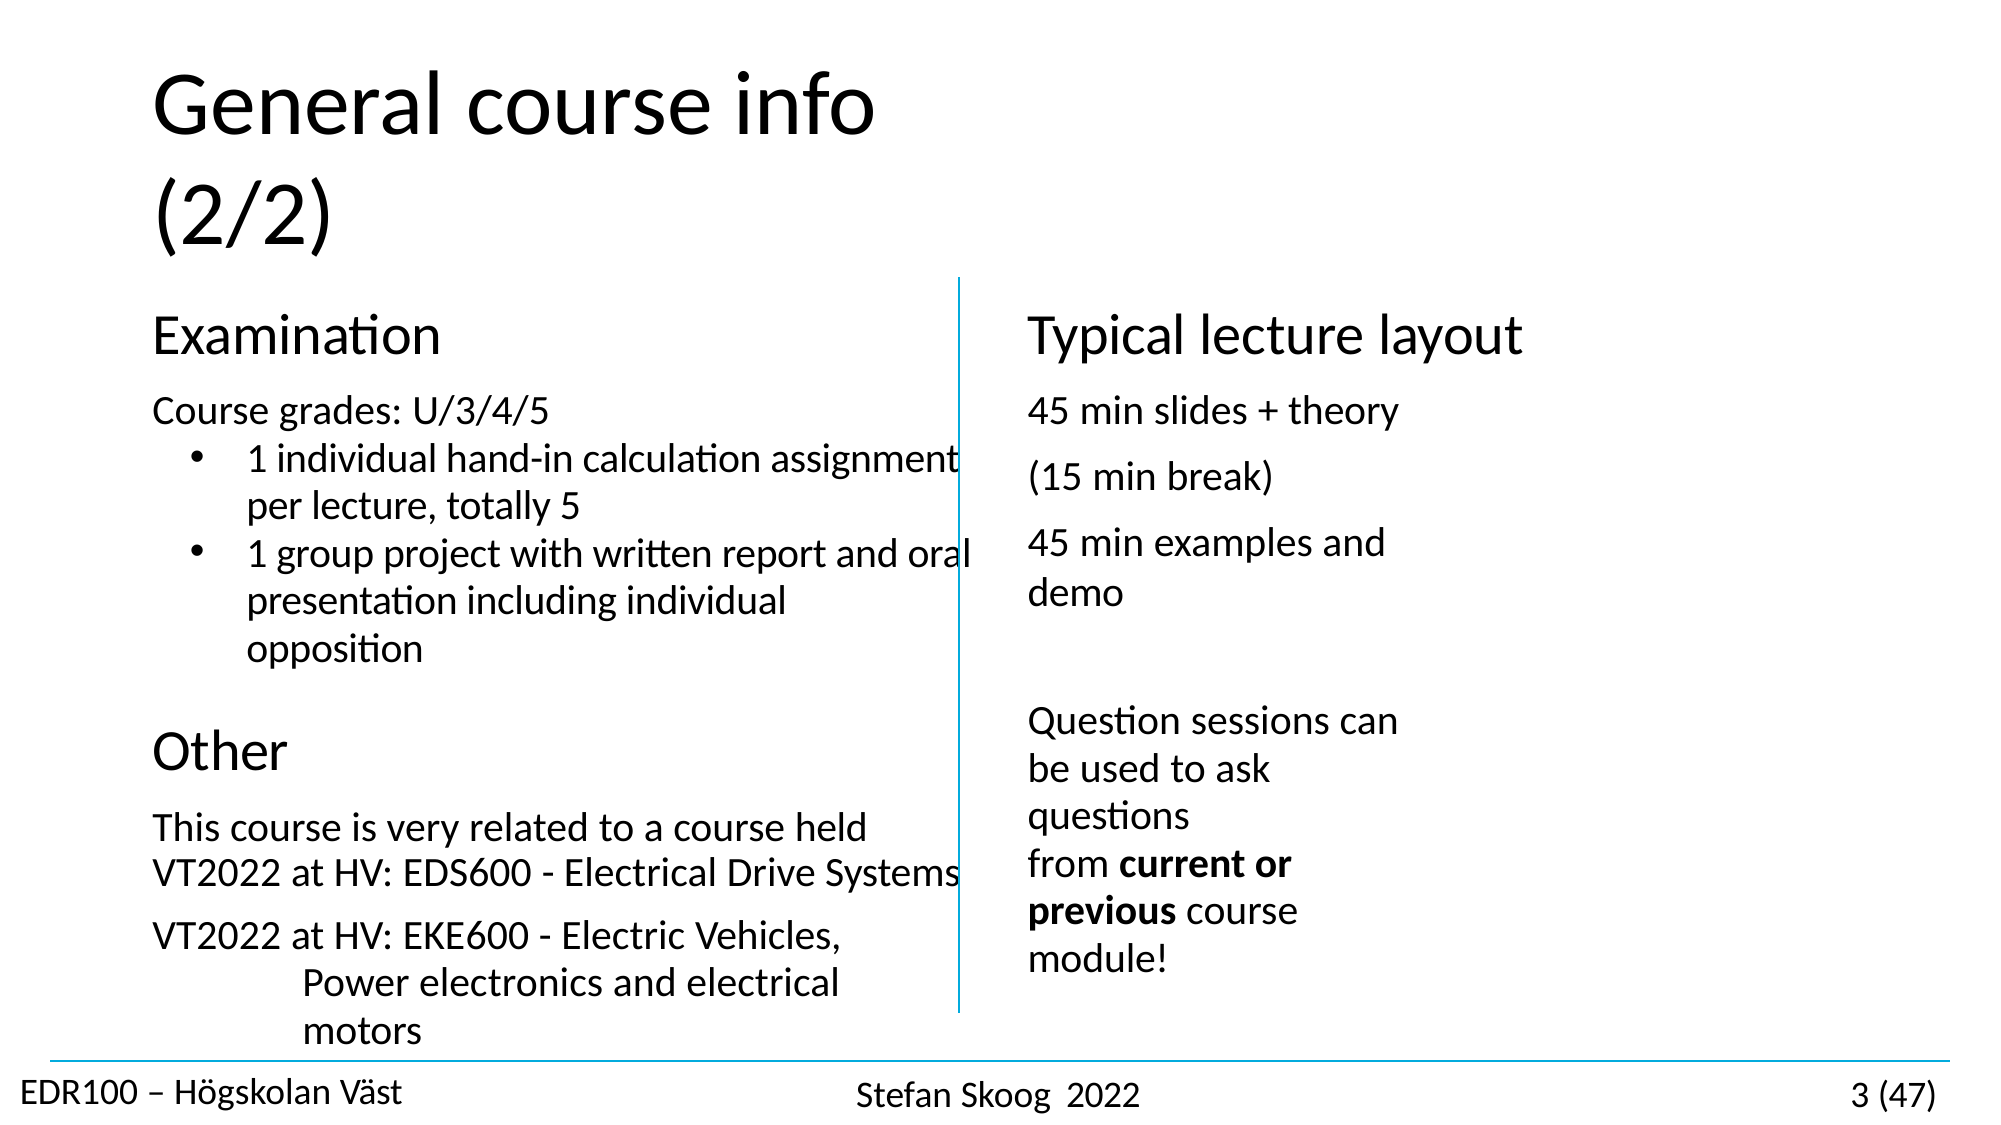

# General course info (2/2)
Examination
Course grades: U/3/4/5
1 individual hand-in calculation assignment per lecture, totally 5
1 group project with written report and oral presentation including individual opposition

Other
This course is very related to a course held VT2022 at HV: EDS600 - Electrical Drive Systems
VT2022 at HV: EKE600 - Electric Vehicles,
Power electronics and electrical motors
Typical lecture layout
45 min slides + theory (15 min break)
45 min examples and demo

Question sessions can be used to ask questions
from current or previous course module!

EDR100 – Högskolan Väst
Stefan Skoog 2022
3 (47)